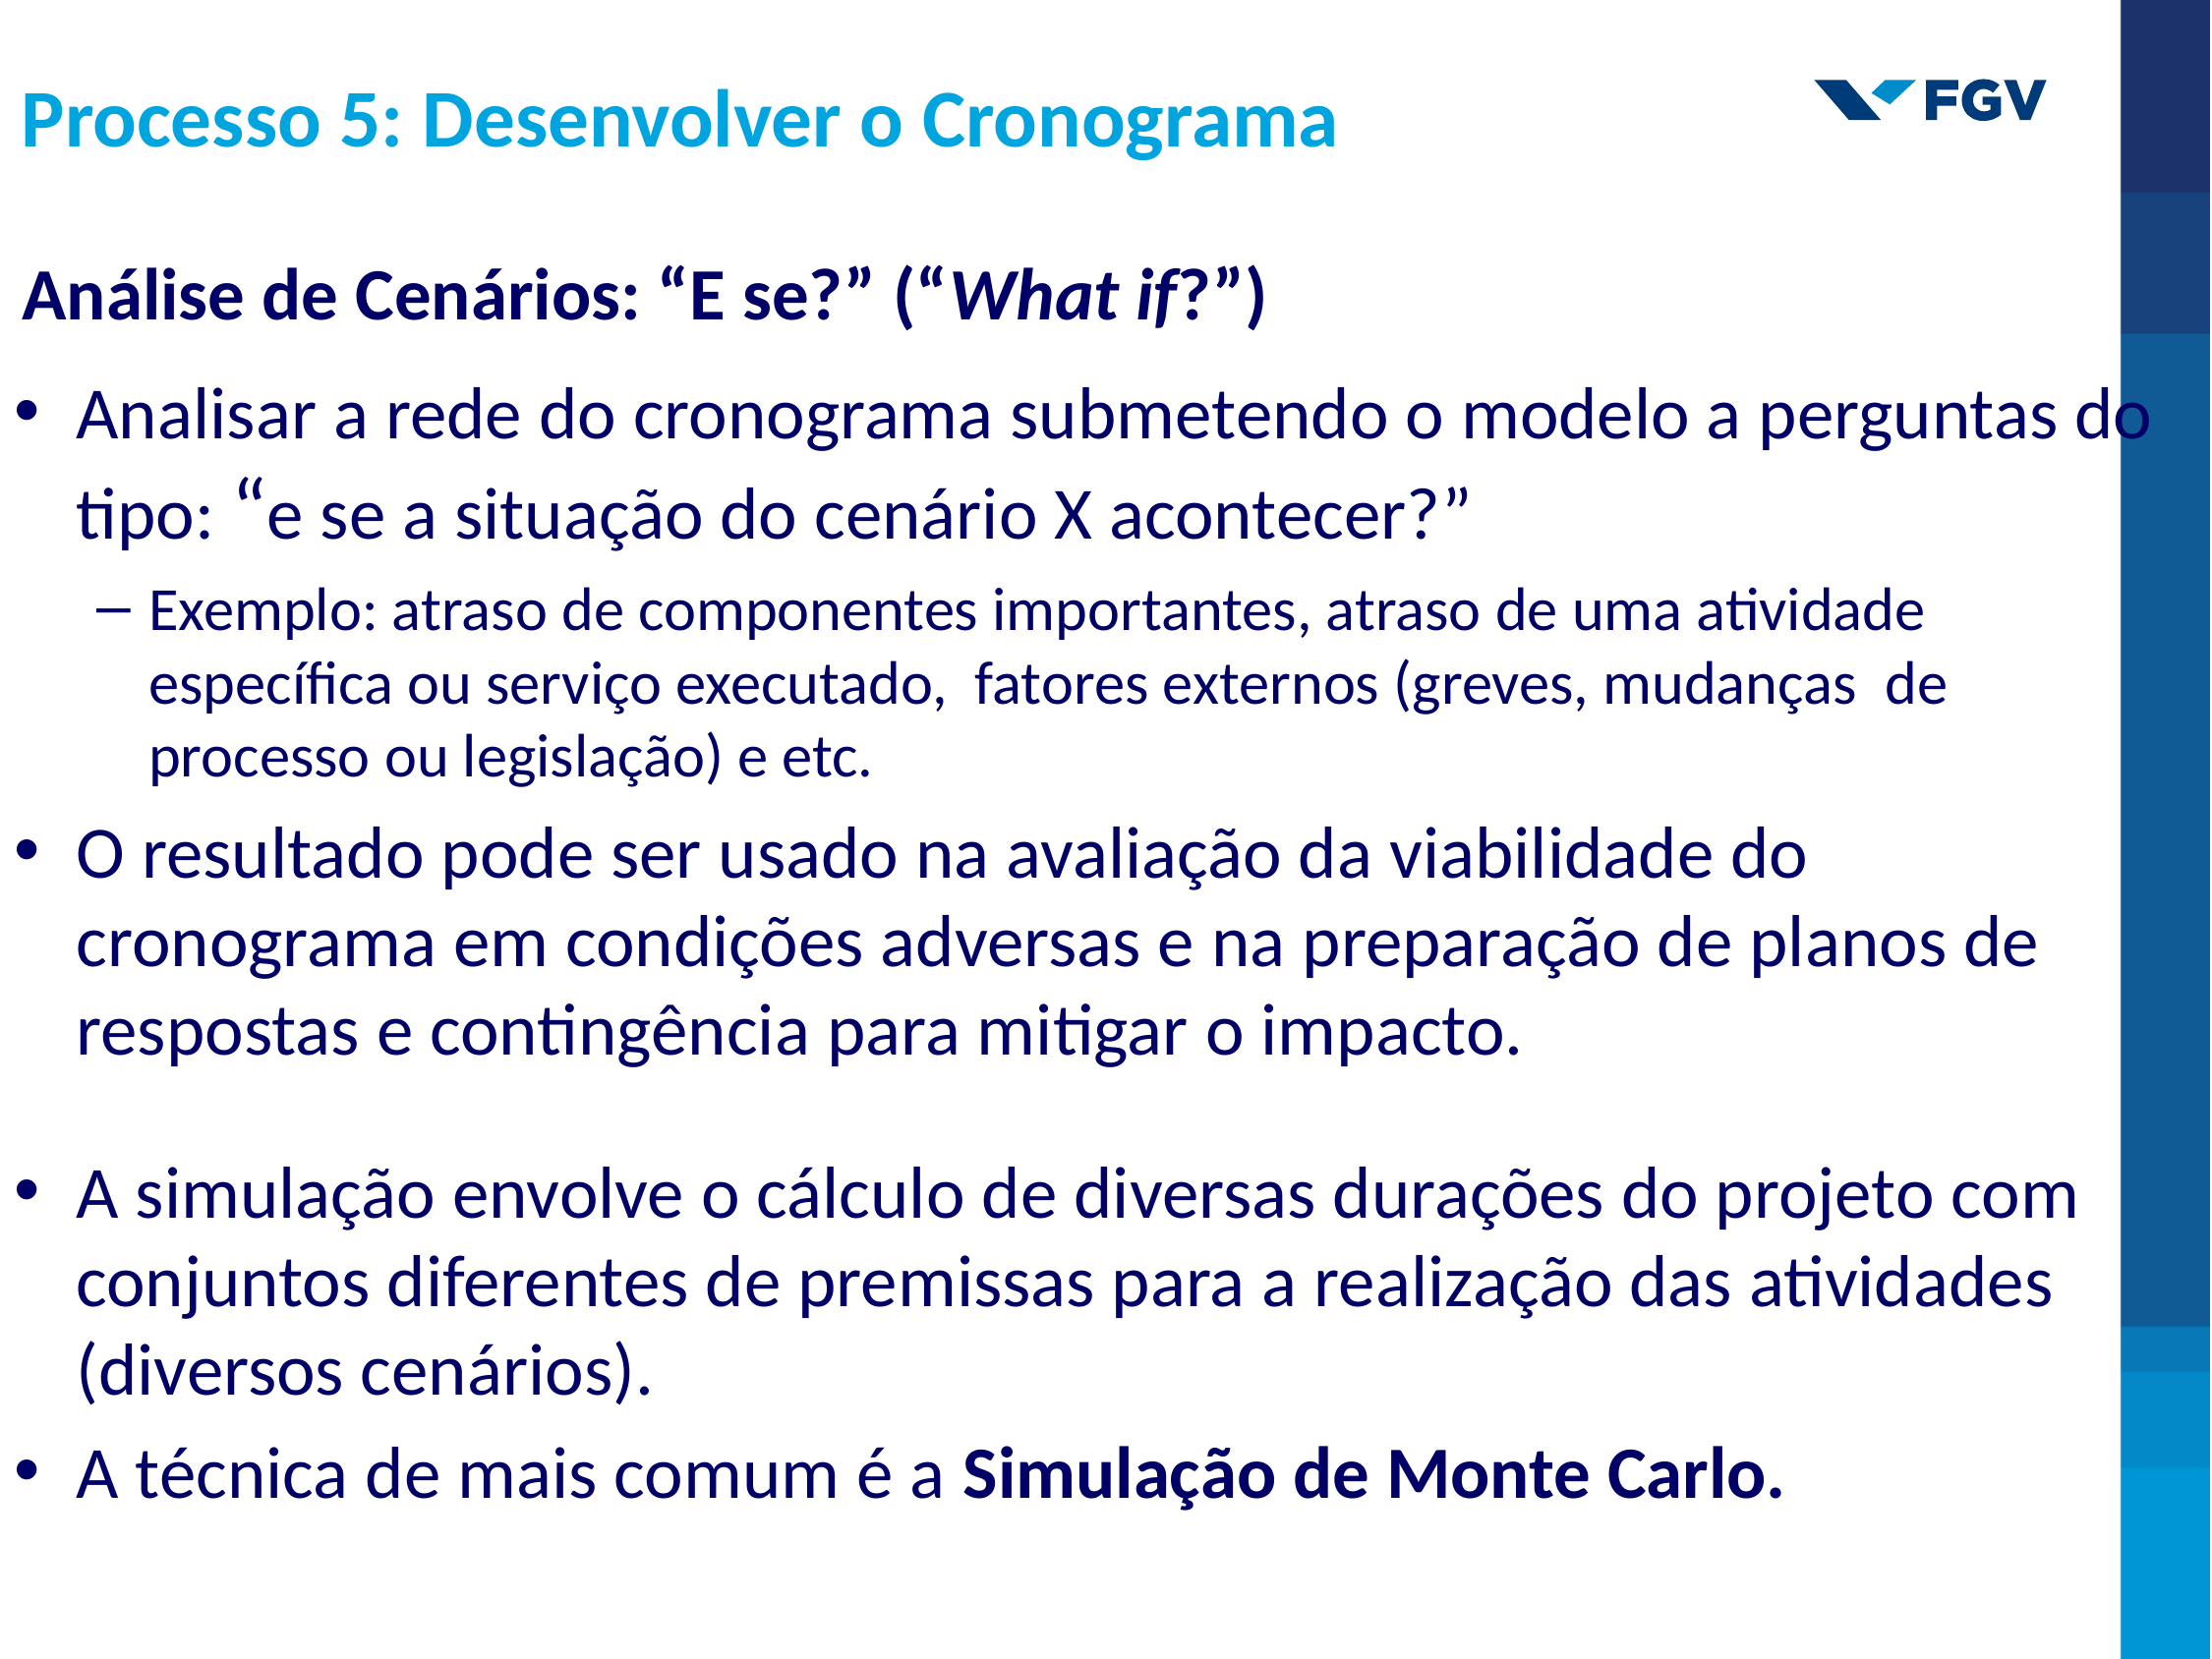

Processo 5: Desenvolver o Cronograma
# Análise de Cenários: “E se?” (“What if?”)
Analisar a rede do cronograma submetendo o modelo a perguntas do tipo: “e se a situação do cenário X acontecer?”
Exemplo: atraso de componentes importantes, atraso de uma atividade específica ou serviço executado,  fatores externos (greves, mudanças  de processo ou legislação) e etc.
O resultado pode ser usado na avaliação da viabilidade do cronograma em condições adversas e na preparação de planos de respostas e contingência para mitigar o impacto.

A simulação envolve o cálculo de diversas durações do projeto com conjuntos diferentes de premissas para a realização das atividades (diversos cenários).
A técnica de mais comum é a Simulação de Monte Carlo.